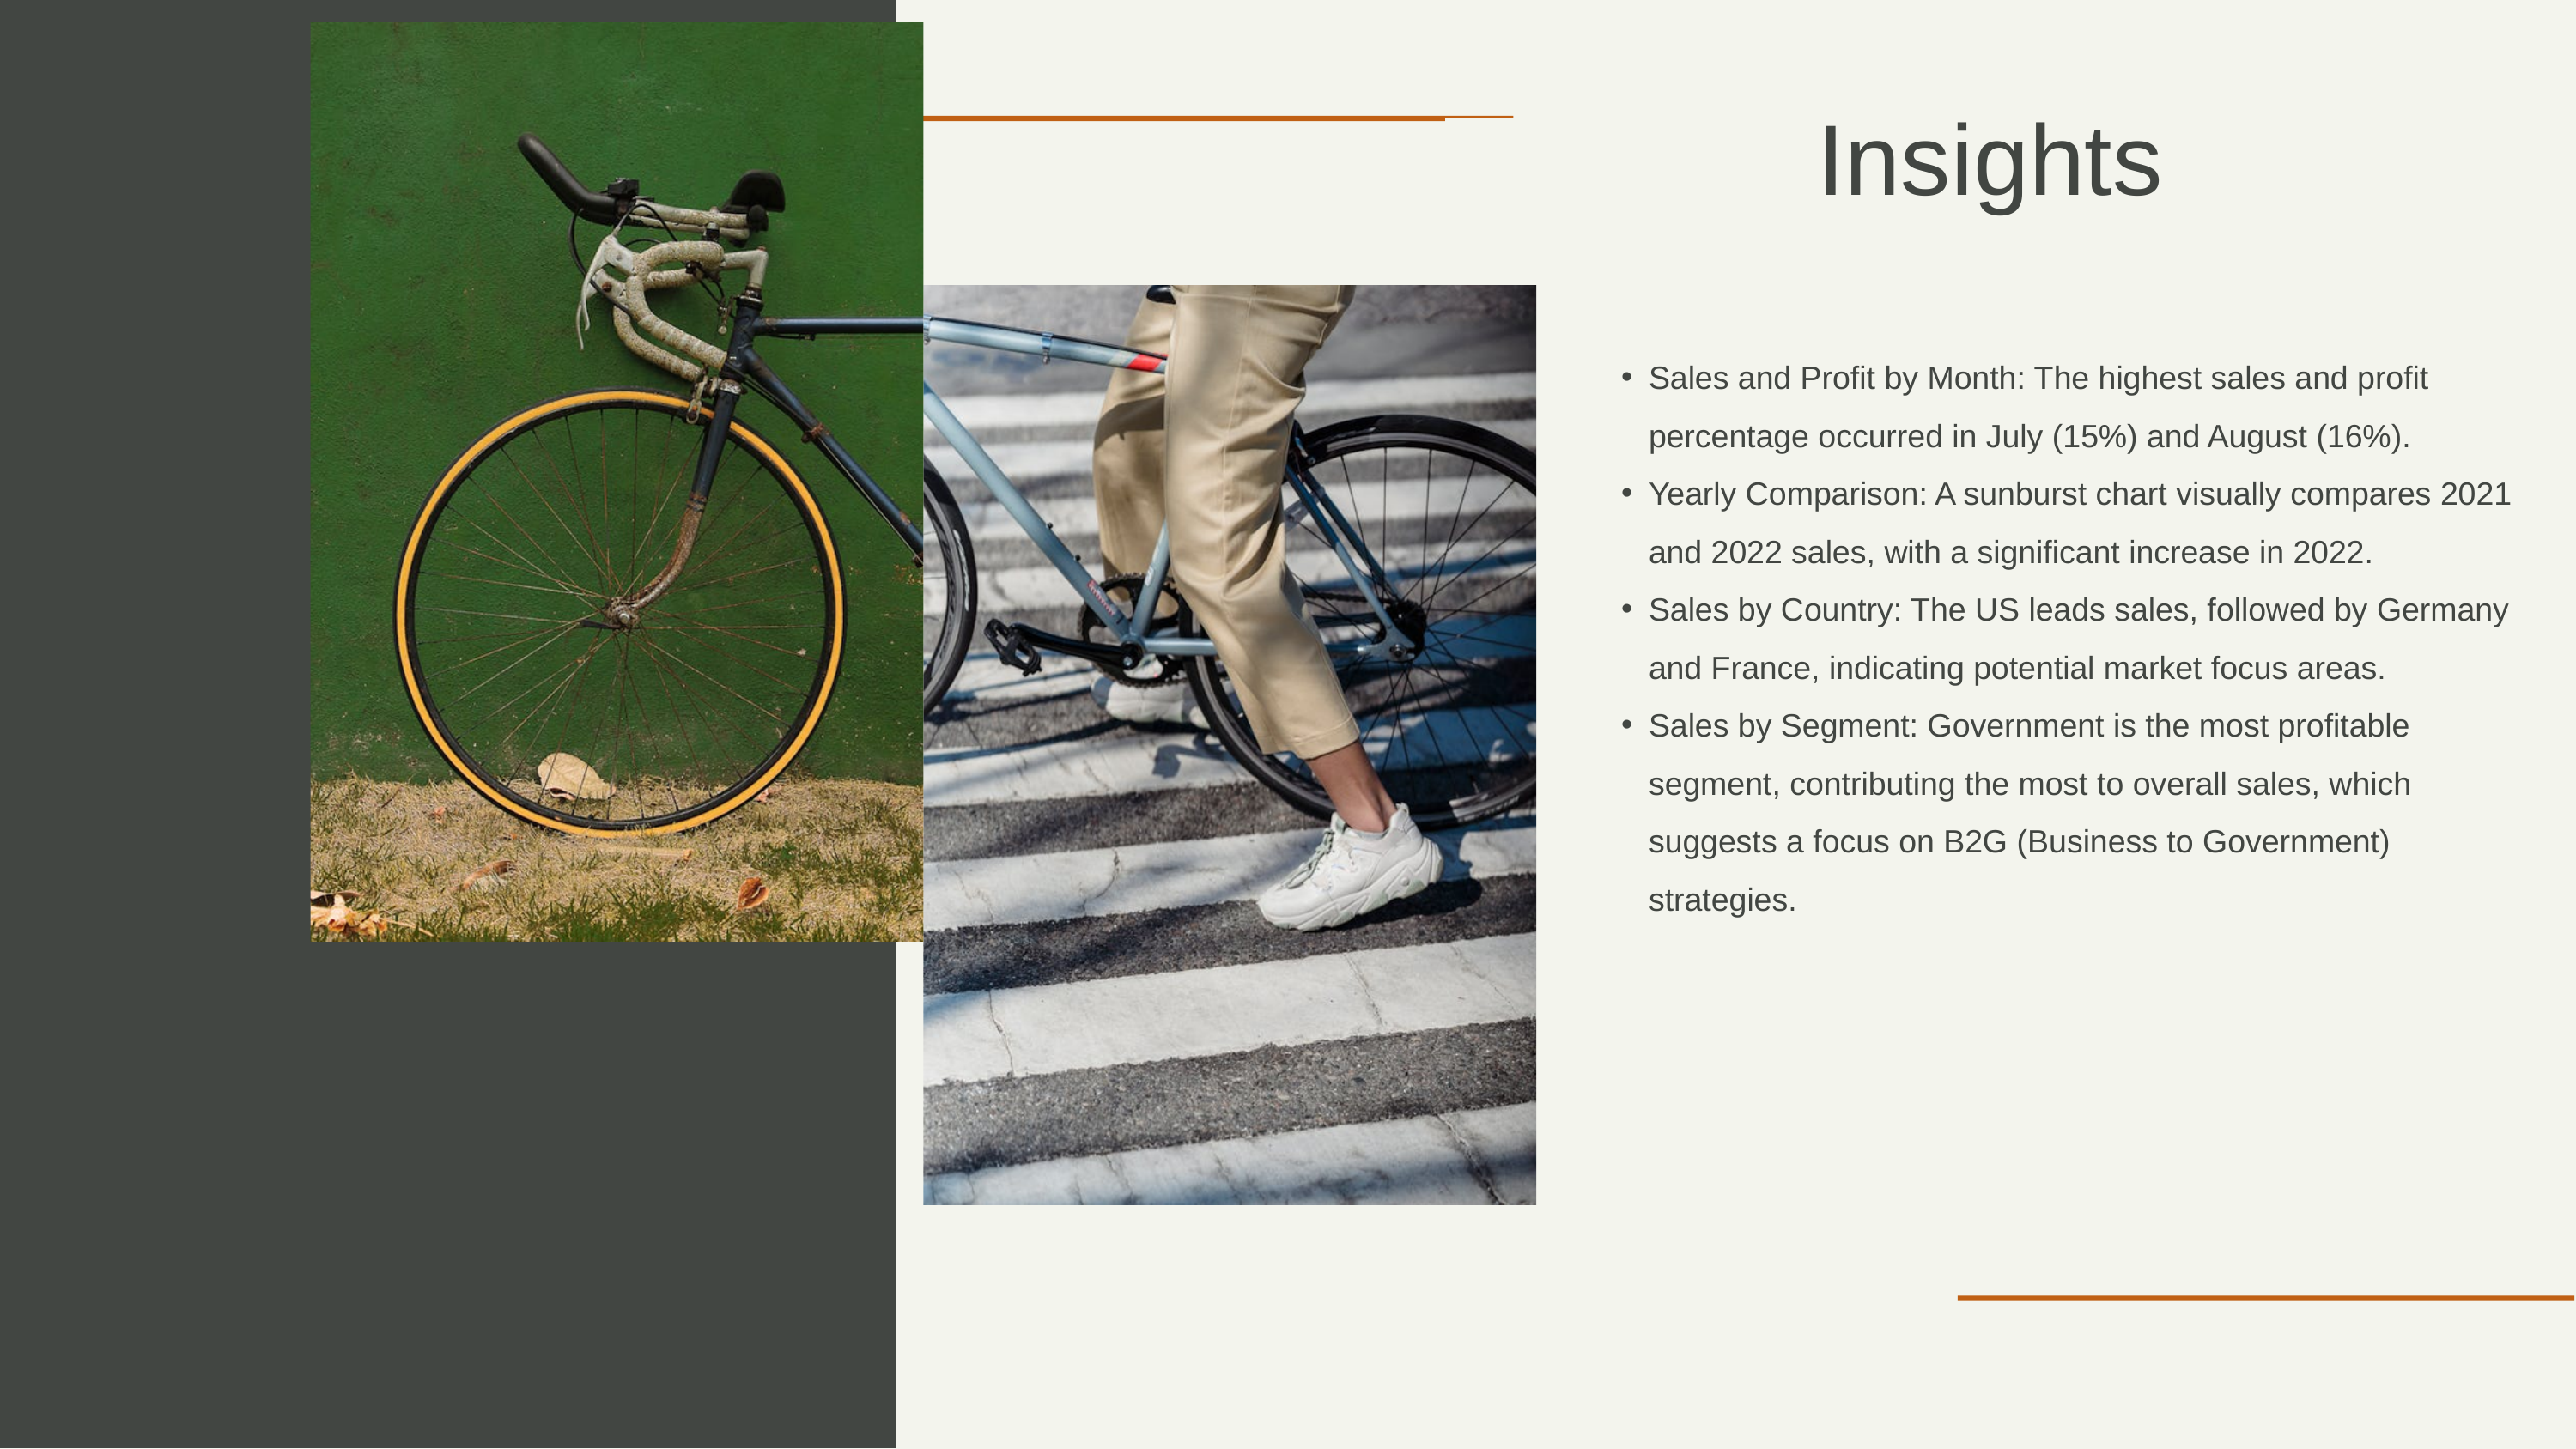

Insights

Sales and Profit by Month: The highest sales and profit percentage occurred in July (15%) and August (16%).
Yearly Comparison: A sunburst chart visually compares 2021 and 2022 sales, with a significant increase in 2022.
Sales by Country: The US leads sales, followed by Germany and France, indicating potential market focus areas.
Sales by Segment: Government is the most profitable segment, contributing the most to overall sales, which suggests a focus on B2G (Business to Government) strategies.